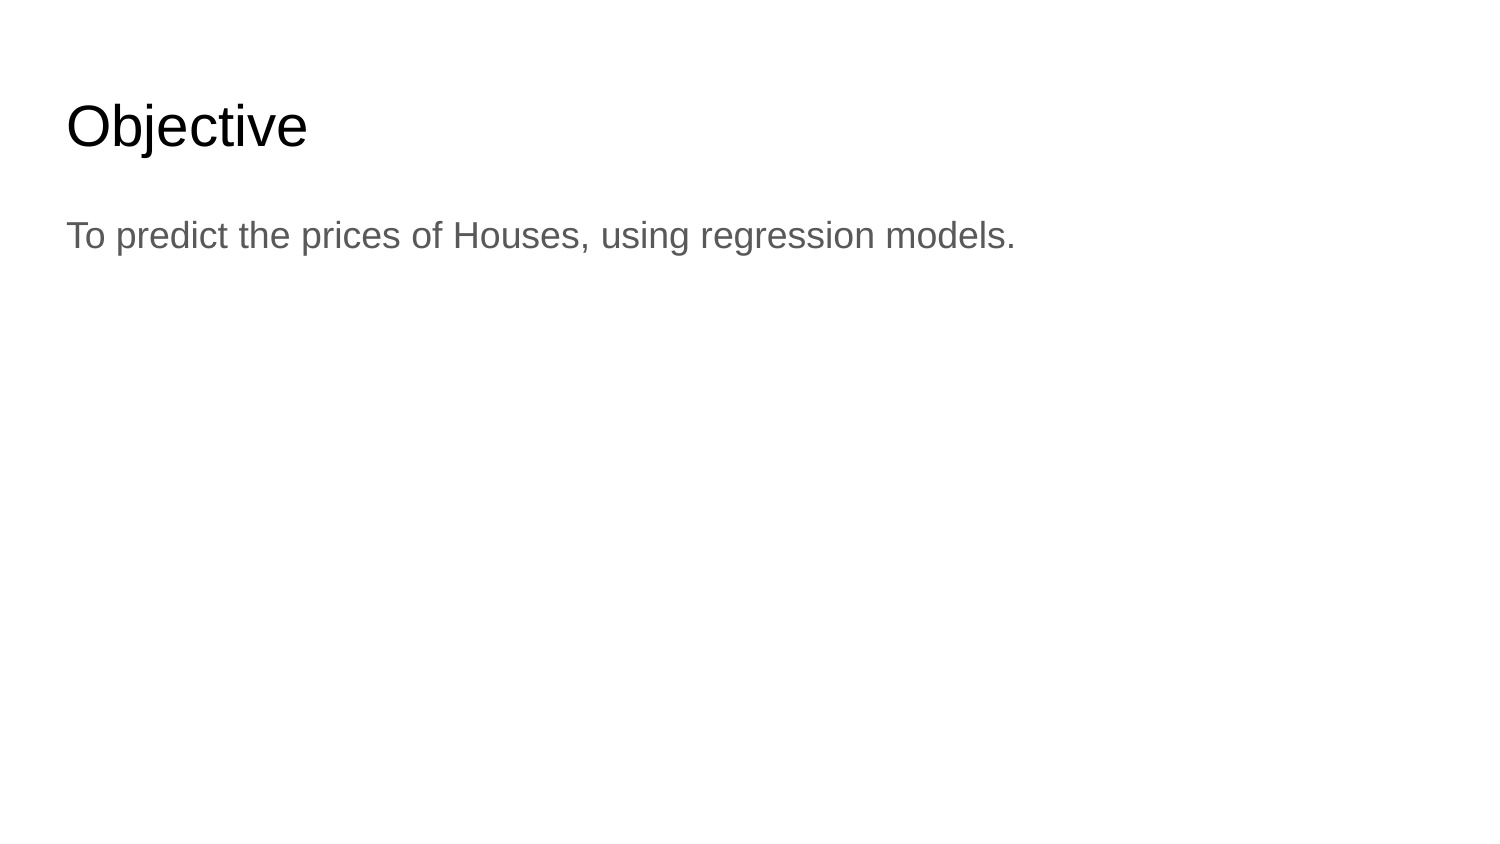

# Objective
To predict the prices of Houses, using regression models.ze ML regression models to solve a real-world problem
Utilize ML regression models to solve a real-world problem